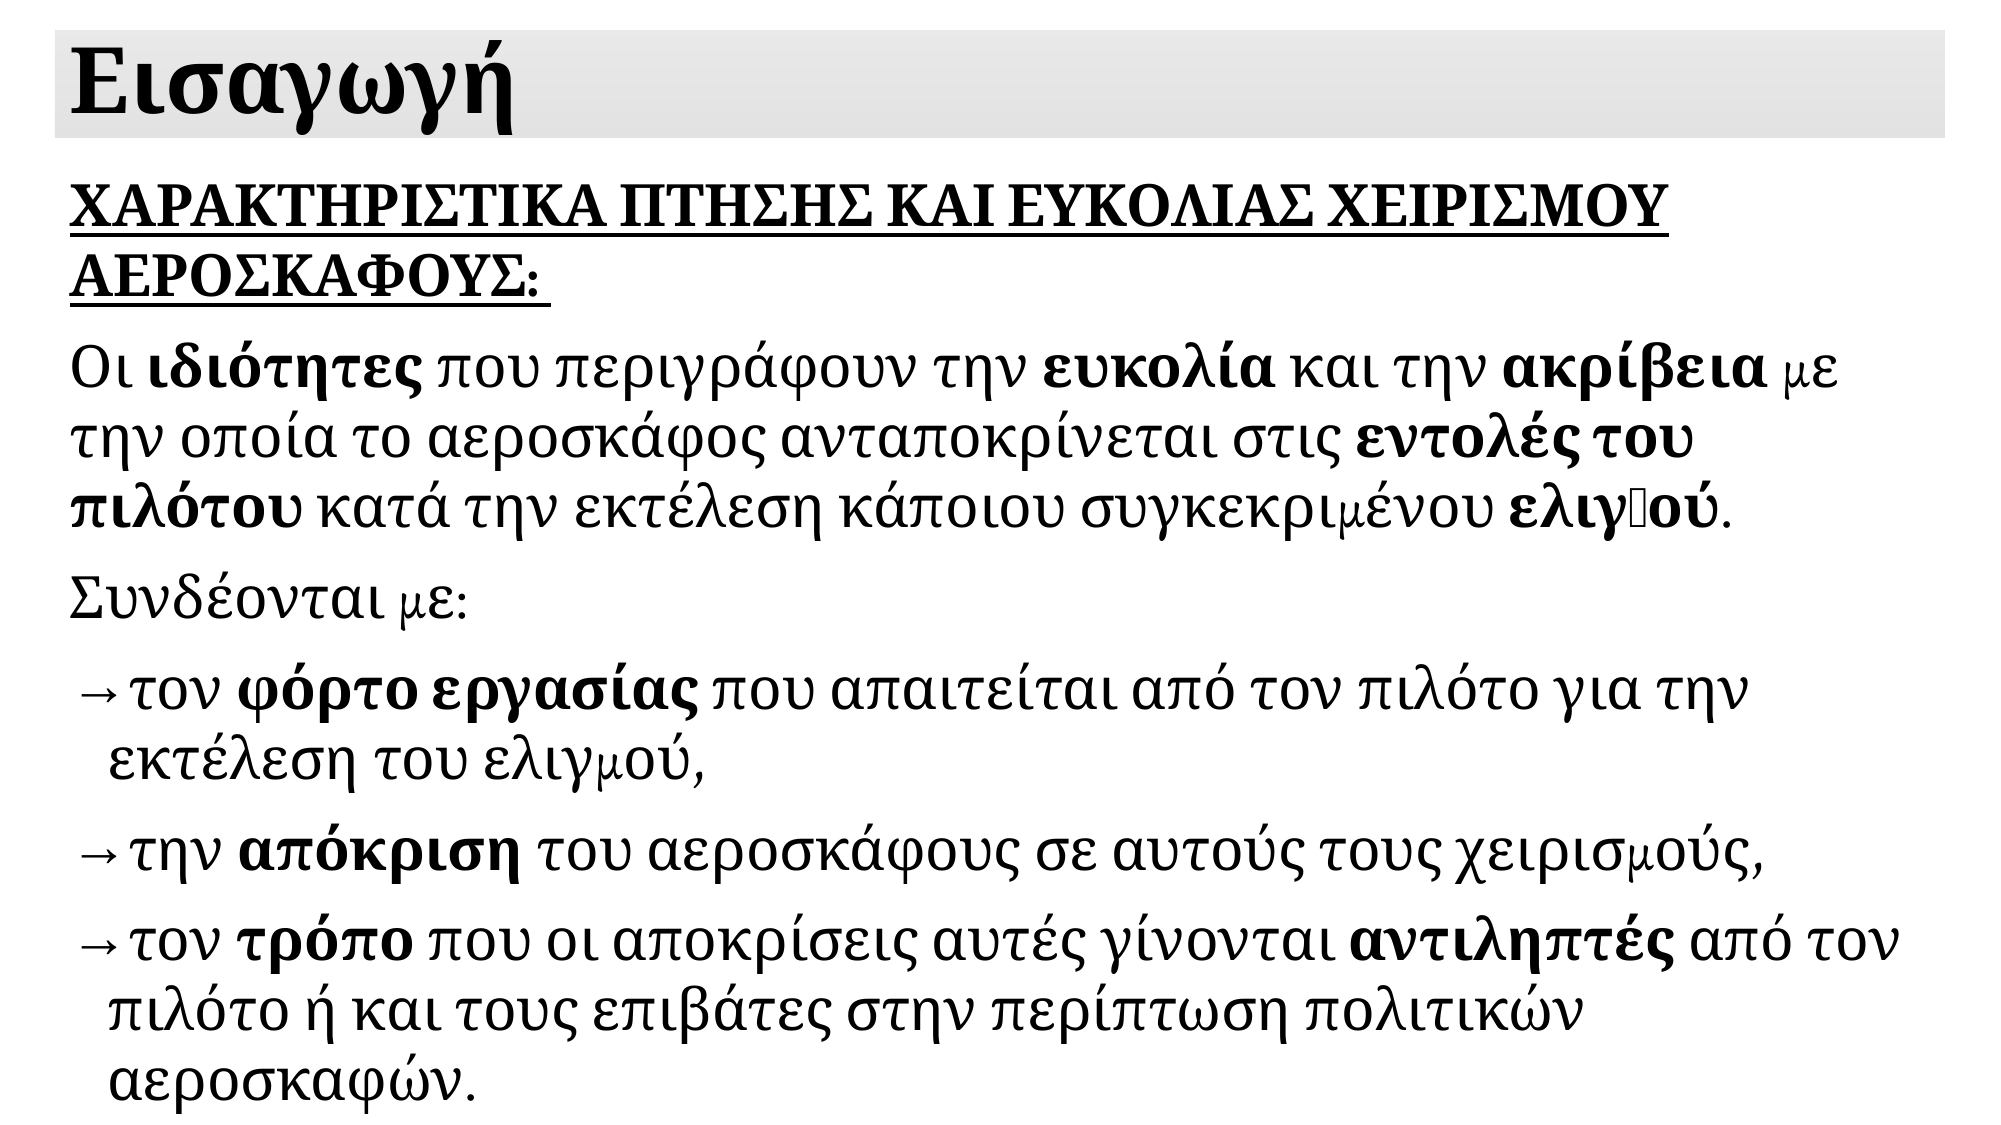

# Εισαγωγή
ΧΑΡΑΚΤΗΡΙΣΤΙΚΑ ΠΤΗΣΗΣ ΚΑΙ ΕΥΚΟΛΙΑΣ ΧΕΙΡΙΣΜΟΥ ΑΕΡΟΣΚΑΦΟΥΣ:
Οι ιδιότητες που περιγράφουν την ευκολία και την ακρίβεια με την οποία το αεροσκάφος ανταποκρίνεται στις εντολές του πιλότου κατά την εκτέλεση κάποιου συγκεκριμένου ελιγμού.
Συνδέονται με:
τον φόρτο εργασίας που απαιτείται από τον πιλότο για την εκτέλεση του ελιγμού,
την απόκριση του αεροσκάφους σε αυτούς τους χειρισμούς,
τον τρόπο που οι αποκρίσεις αυτές γίνονται αντιληπτές από τον πιλότο ή και τους επιβάτες στην περίπτωση πολιτικών αεροσκαφών.